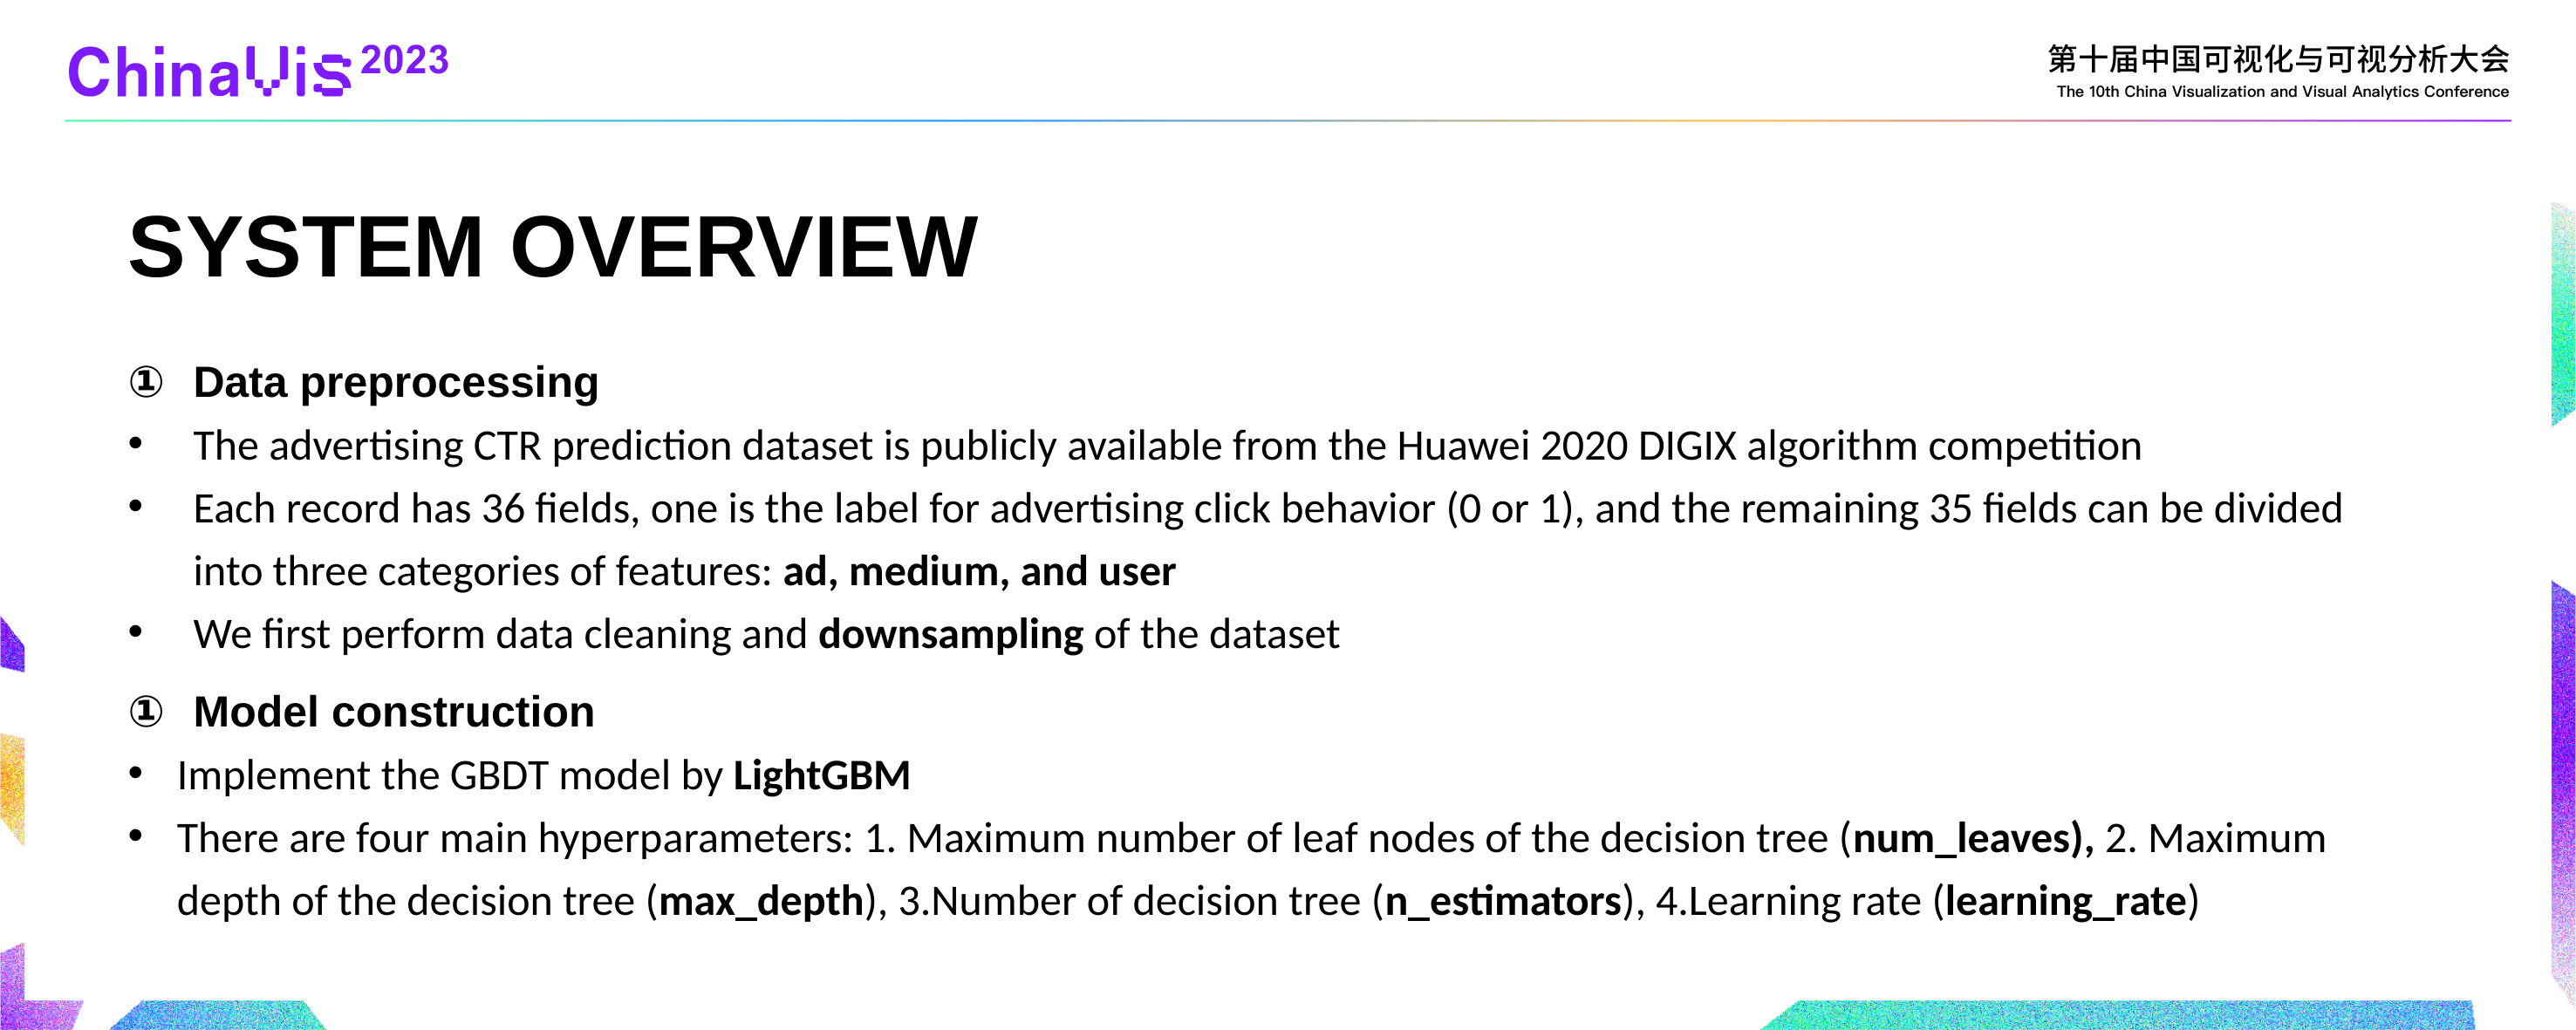

SYSTEM OVERVIEW
Data preprocessing
The advertising CTR prediction dataset is publicly available from the Huawei 2020 DIGIX algorithm competition
Each record has 36 fields, one is the label for advertising click behavior (0 or 1), and the remaining 35 fields can be divided into three categories of features: ad, medium, and user
We first perform data cleaning and downsampling of the dataset
Model construction
Implement the GBDT model by LightGBM
There are four main hyperparameters: 1. Maximum number of leaf nodes of the decision tree (num_leaves), 2. Maximum depth of the decision tree (max_depth), 3.Number of decision tree (n_estimators), 4.Learning rate (learning_rate)